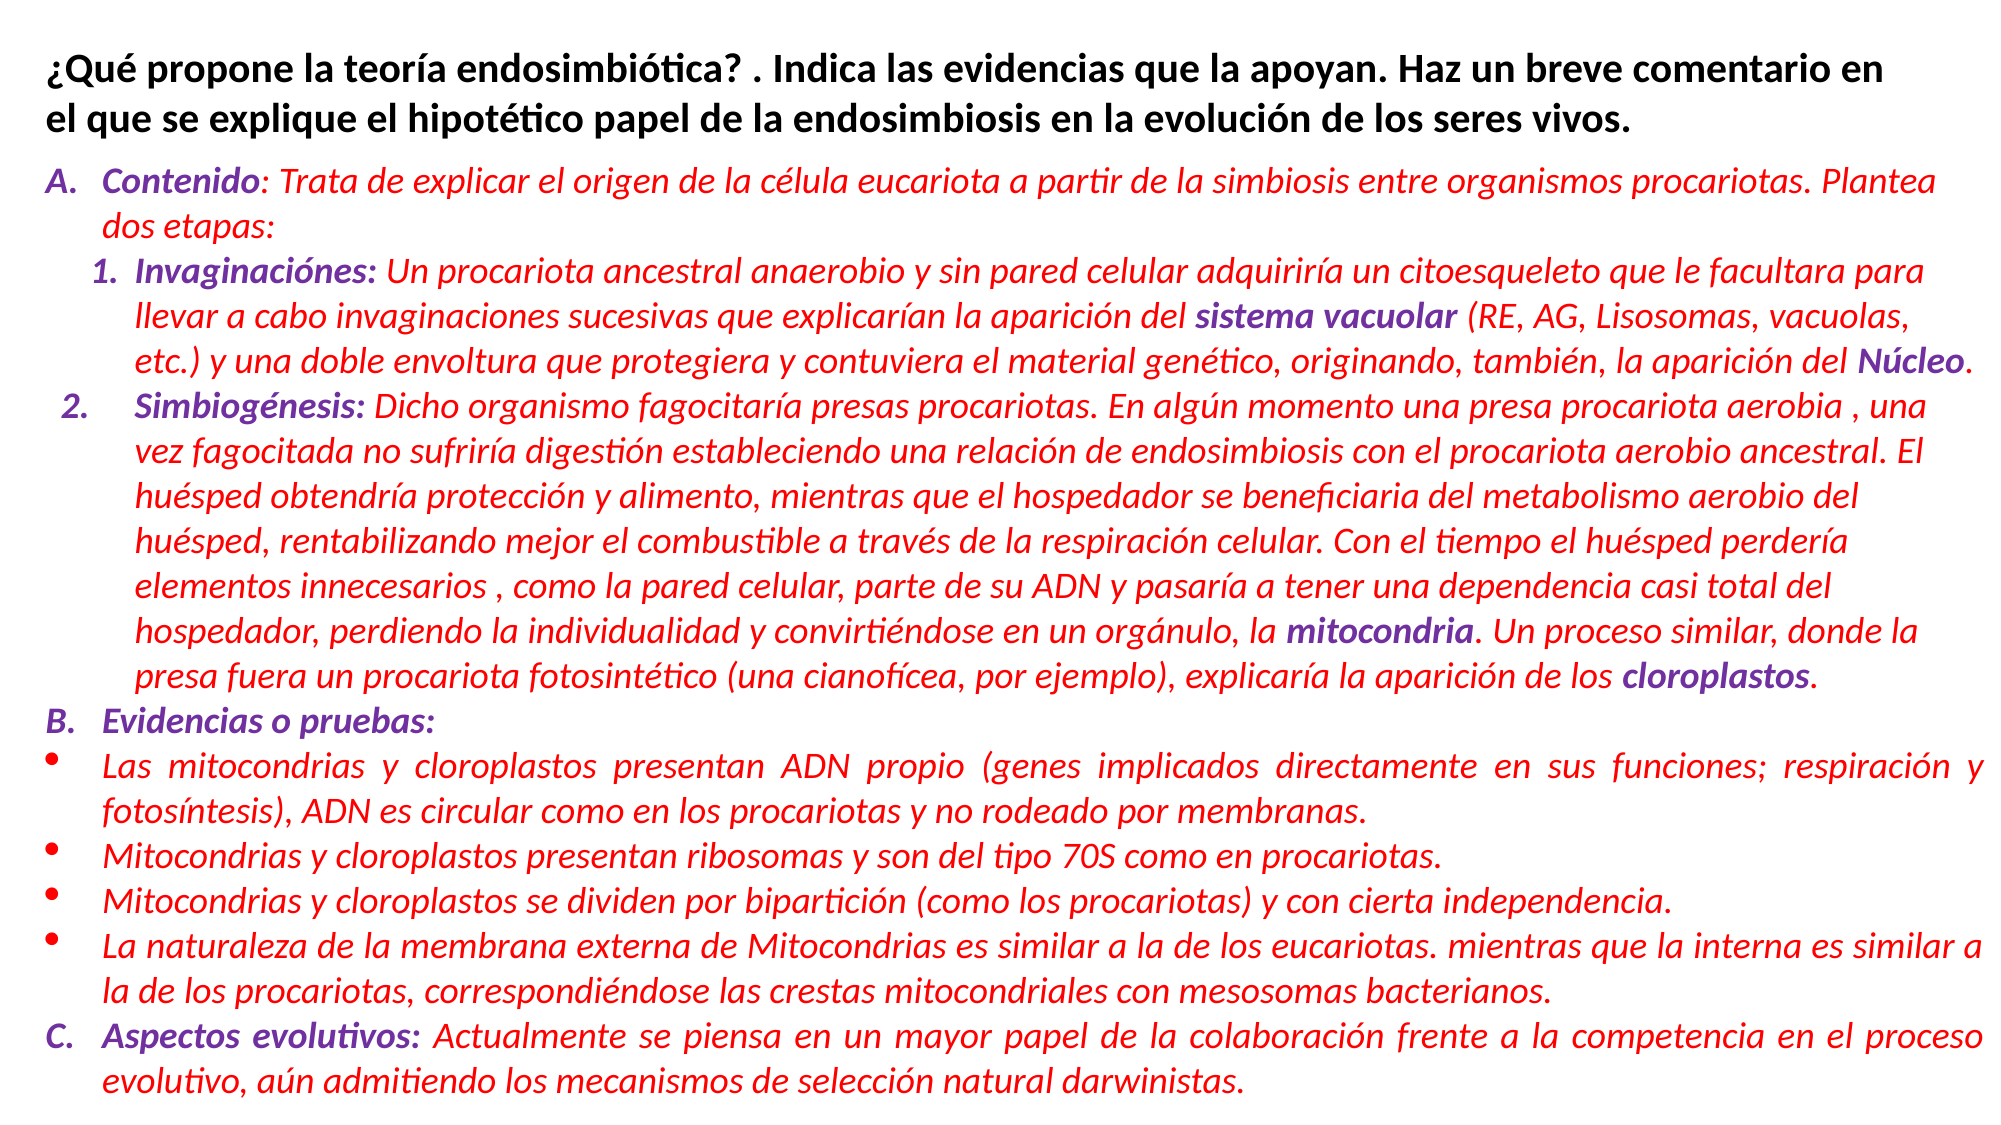

¿Qué propone la teoría endosimbiótica? . Indica las evidencias que la apoyan. Haz un breve comentario en el que se explique el hipotético papel de la endosimbiosis en la evolución de los seres vivos.
Contenido: Trata de explicar el origen de la célula eucariota a partir de la simbiosis entre organismos procariotas. Plantea dos etapas:
Invaginaciónes: Un procariota ancestral anaerobio y sin pared celular adquiriría un citoesqueleto que le facultara para llevar a cabo invaginaciones sucesivas que explicarían la aparición del sistema vacuolar (RE, AG, Lisosomas, vacuolas, etc.) y una doble envoltura que protegiera y contuviera el material genético, originando, también, la aparición del Núcleo.
Simbiogénesis: Dicho organismo fagocitaría presas procariotas. En algún momento una presa procariota aerobia , una vez fagocitada no sufriría digestión estableciendo una relación de endosimbiosis con el procariota aerobio ancestral. El huésped obtendría protección y alimento, mientras que el hospedador se beneficiaria del metabolismo aerobio del huésped, rentabilizando mejor el combustible a través de la respiración celular. Con el tiempo el huésped perdería elementos innecesarios , como la pared celular, parte de su ADN y pasaría a tener una dependencia casi total del hospedador, perdiendo la individualidad y convirtiéndose en un orgánulo, la mitocondria. Un proceso similar, donde la presa fuera un procariota fotosintético (una cianofícea, por ejemplo), explicaría la aparición de los cloroplastos.
Evidencias o pruebas:
Las mitocondrias y cloroplastos presentan ADN propio (genes implicados directamente en sus funciones; respiración y fotosíntesis), ADN es circular como en los procariotas y no rodeado por membranas.
Mitocondrias y cloroplastos presentan ribosomas y son del tipo 70S como en procariotas.
Mitocondrias y cloroplastos se dividen por bipartición (como los procariotas) y con cierta independencia.
La naturaleza de la membrana externa de Mitocondrias es similar a la de los eucariotas. mientras que la interna es similar a la de los procariotas, correspondiéndose las crestas mitocondriales con mesosomas bacterianos.
Aspectos evolutivos: Actualmente se piensa en un mayor papel de la colaboración frente a la competencia en el proceso evolutivo, aún admitiendo los mecanismos de selección natural darwinistas.